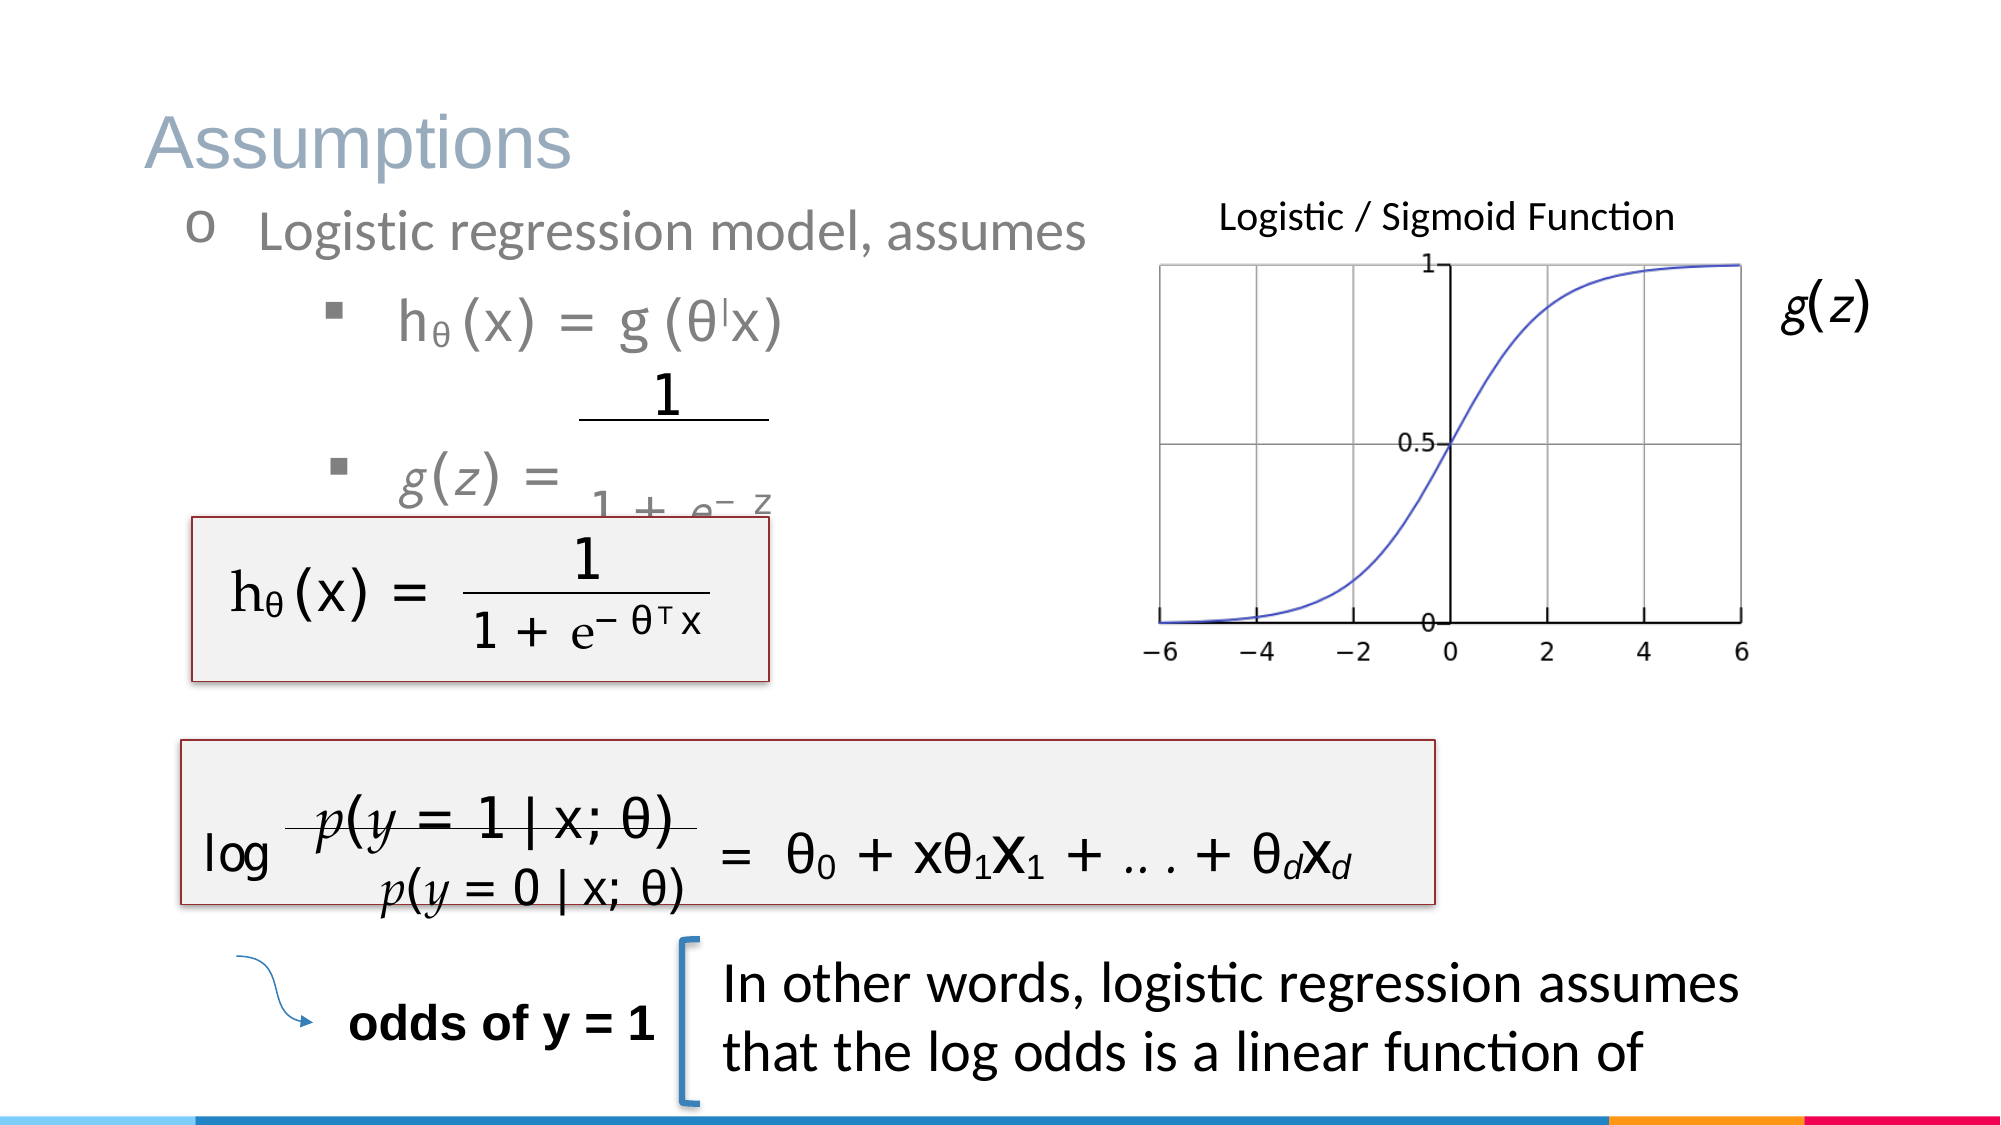

# Assumptions
Logistic / Sigmoid Function
g(z)

Logistic regression model, assumes
hθ(x) = g (θ|x)
g(z) = 1 + e−z
1

1
1 + e−θTx
hθ(x) =

log   p(y = 1 | x; θ)
p(y = 0 | x; θ)  =  θ0  + xθ1x1  + .. . + θdxd

In other words, logistic regression assumes that the log odds is a linear function of
odds of y = 1